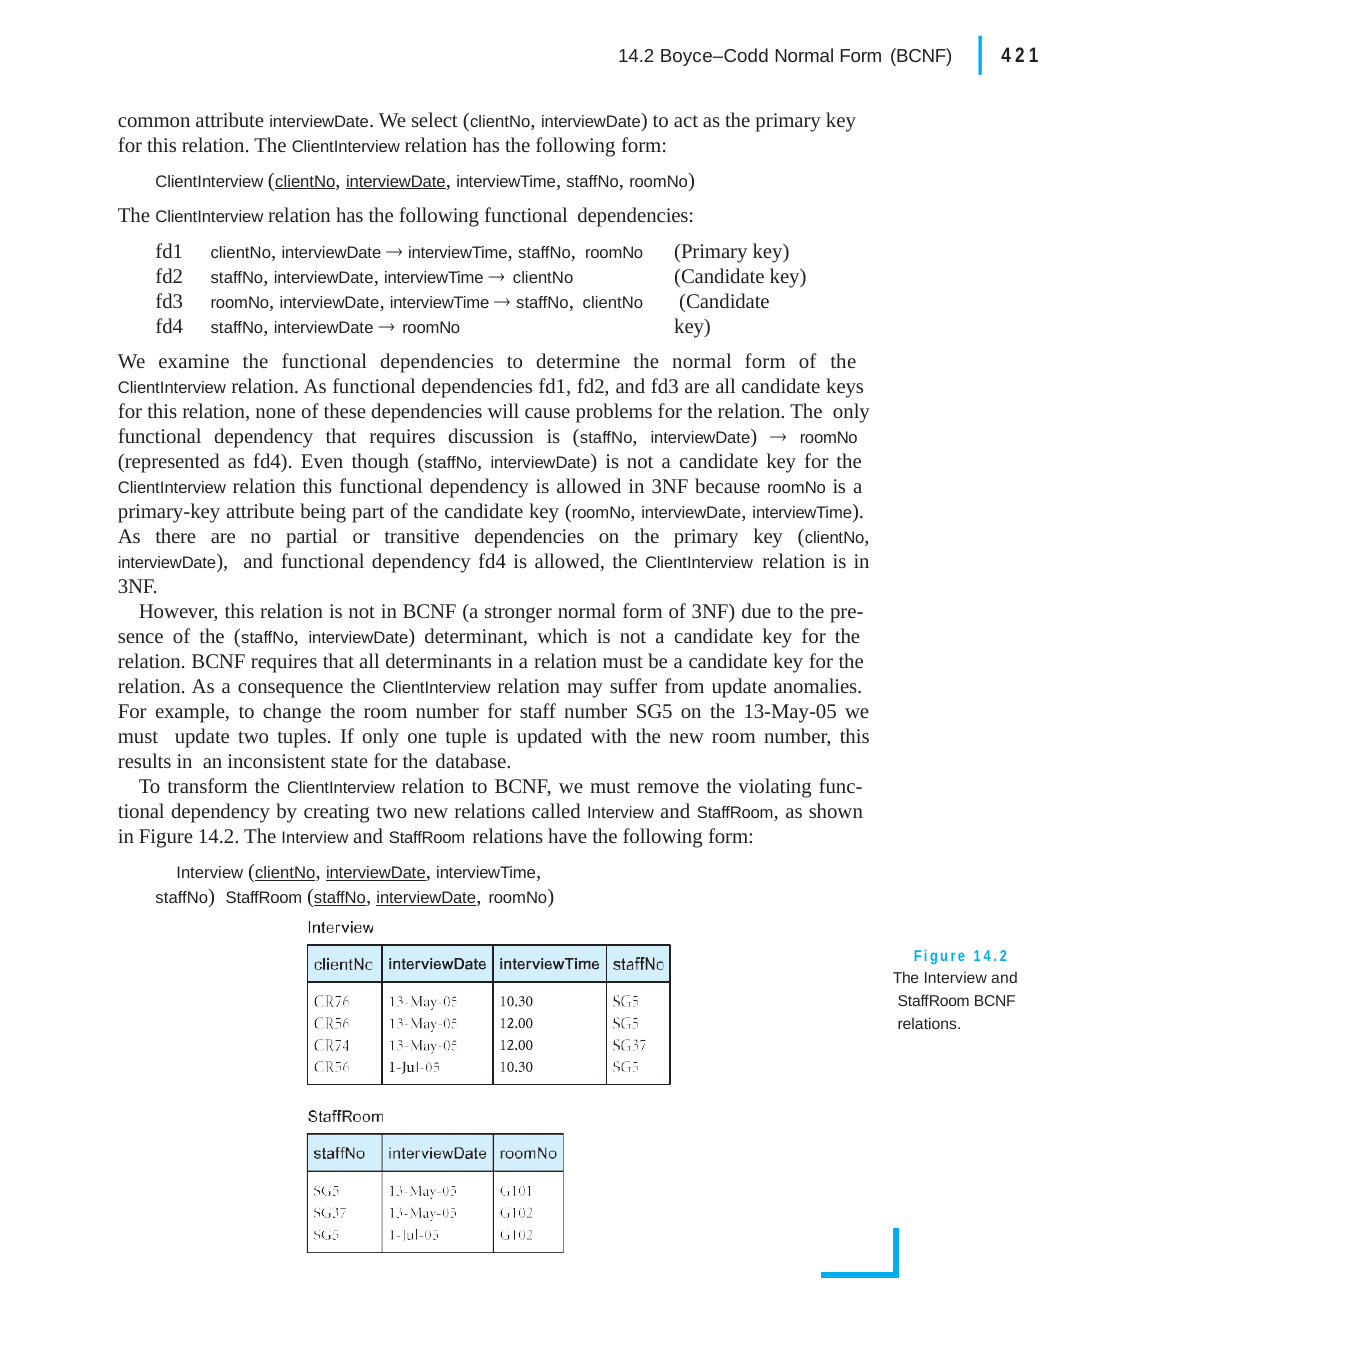

|
421
14.2 Boyce–Codd Normal Form (BCNF)
common attribute interviewDate. We select (clientNo, interviewDate) to act as the primary key  for this relation. The ClientInterview relation has the following form:
ClientInterview	(clientNo, interviewDate, interviewTime, staffNo, roomNo)  The ClientInterview relation has the following functional dependencies:
fd1	clientNo, interviewDate → interviewTime, staffNo, roomNo
fd2	staffNo, interviewDate, interviewTime → clientNo
fd3	roomNo, interviewDate, interviewTime → staffNo, clientNo
fd4	staffNo, interviewDate → roomNo
(Primary key)  (Candidate key)  (Candidate key)
We examine the functional dependencies to determine the normal form of the  ClientInterview relation. As functional dependencies fd1, fd2, and fd3 are all candidate keys  for this relation, none of these dependencies will cause problems for the relation. The  only functional dependency that requires discussion is (staffNo, interviewDate) → roomNo  (represented as fd4). Even though (staffNo, interviewDate) is not a candidate key for the  ClientInterview relation this functional dependency is allowed in 3NF because roomNo is a  primary-key attribute being part of the candidate key (roomNo, interviewDate, interviewTime).  As there are no partial or transitive dependencies on the primary key (clientNo, interviewDate),  and functional dependency fd4 is allowed, the ClientInterview relation is in 3NF.
However, this relation is not in BCNF (a stronger normal form of 3NF) due to the pre-  sence of the (staffNo, interviewDate) determinant, which is not a candidate key for the  relation. BCNF requires that all determinants in a relation must be a candidate key for the  relation. As a consequence the ClientInterview relation may suffer from update anomalies.  For example, to change the room number for staff number SG5 on the 13-May-05 we must  update two tuples. If only one tuple is updated with the new room number, this results in  an inconsistent state for the database.
To transform the ClientInterview relation to BCNF, we must remove the violating func-  tional dependency by creating two new relations called Interview and StaffRoom, as shown  in Figure 14.2. The Interview and StaffRoom relations have the following form:
Interview (clientNo, interviewDate, interviewTime, staffNo)  StaffRoom (staffNo, interviewDate, roomNo)

Figure 14.2  The Interview and  StaffRoom BCNF  relations.